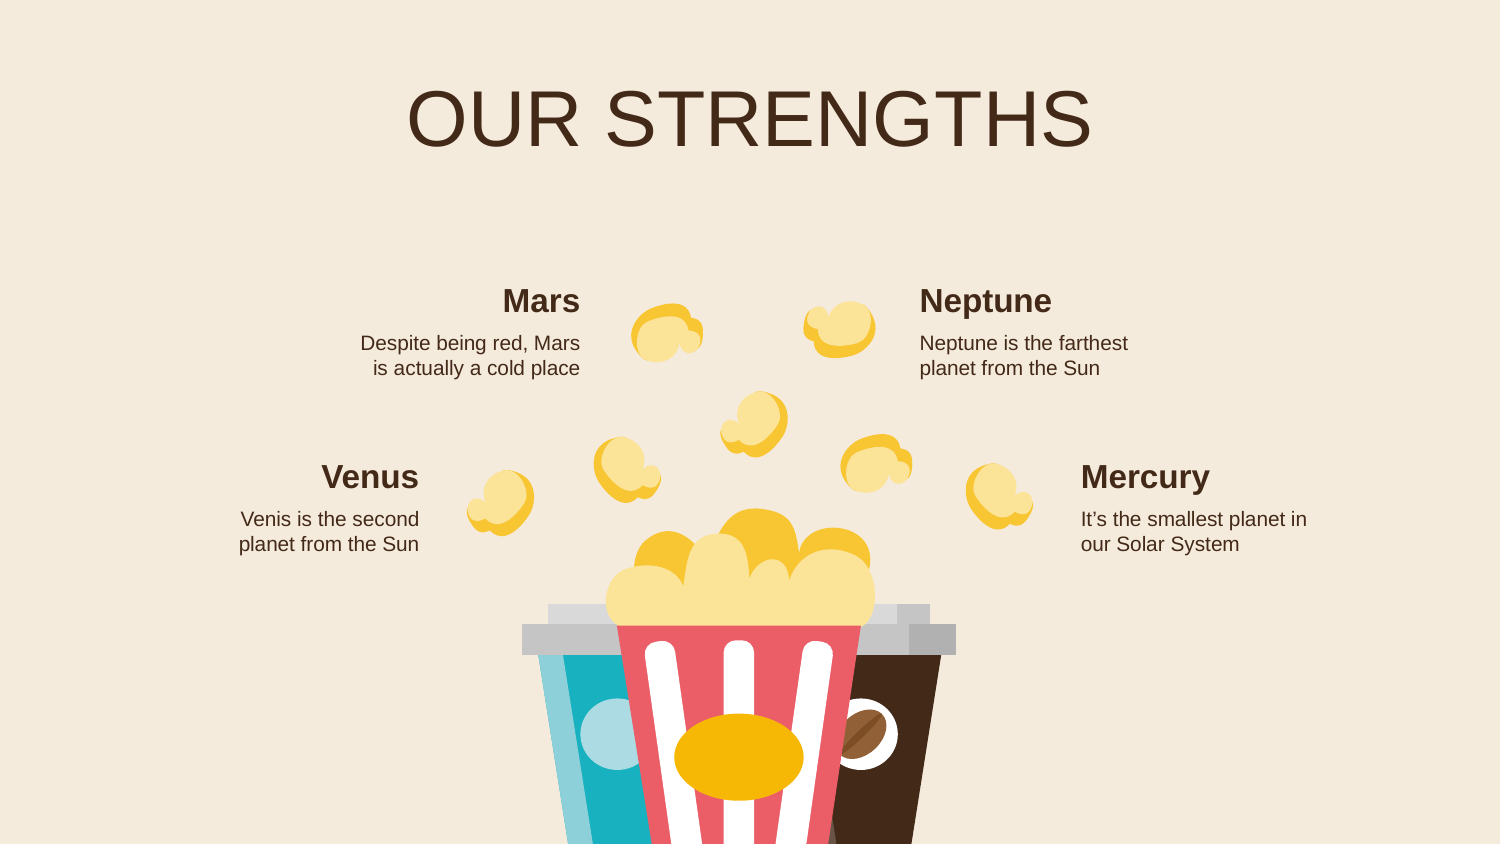

# OUR STRENGTHS
Neptune
Mars

Despite being red, Mars is actually a cold place
Neptune is the farthest planet from the Sun
Venus
Mercury
Venis is the second planet from the Sun
It’s the smallest planet in our Solar System